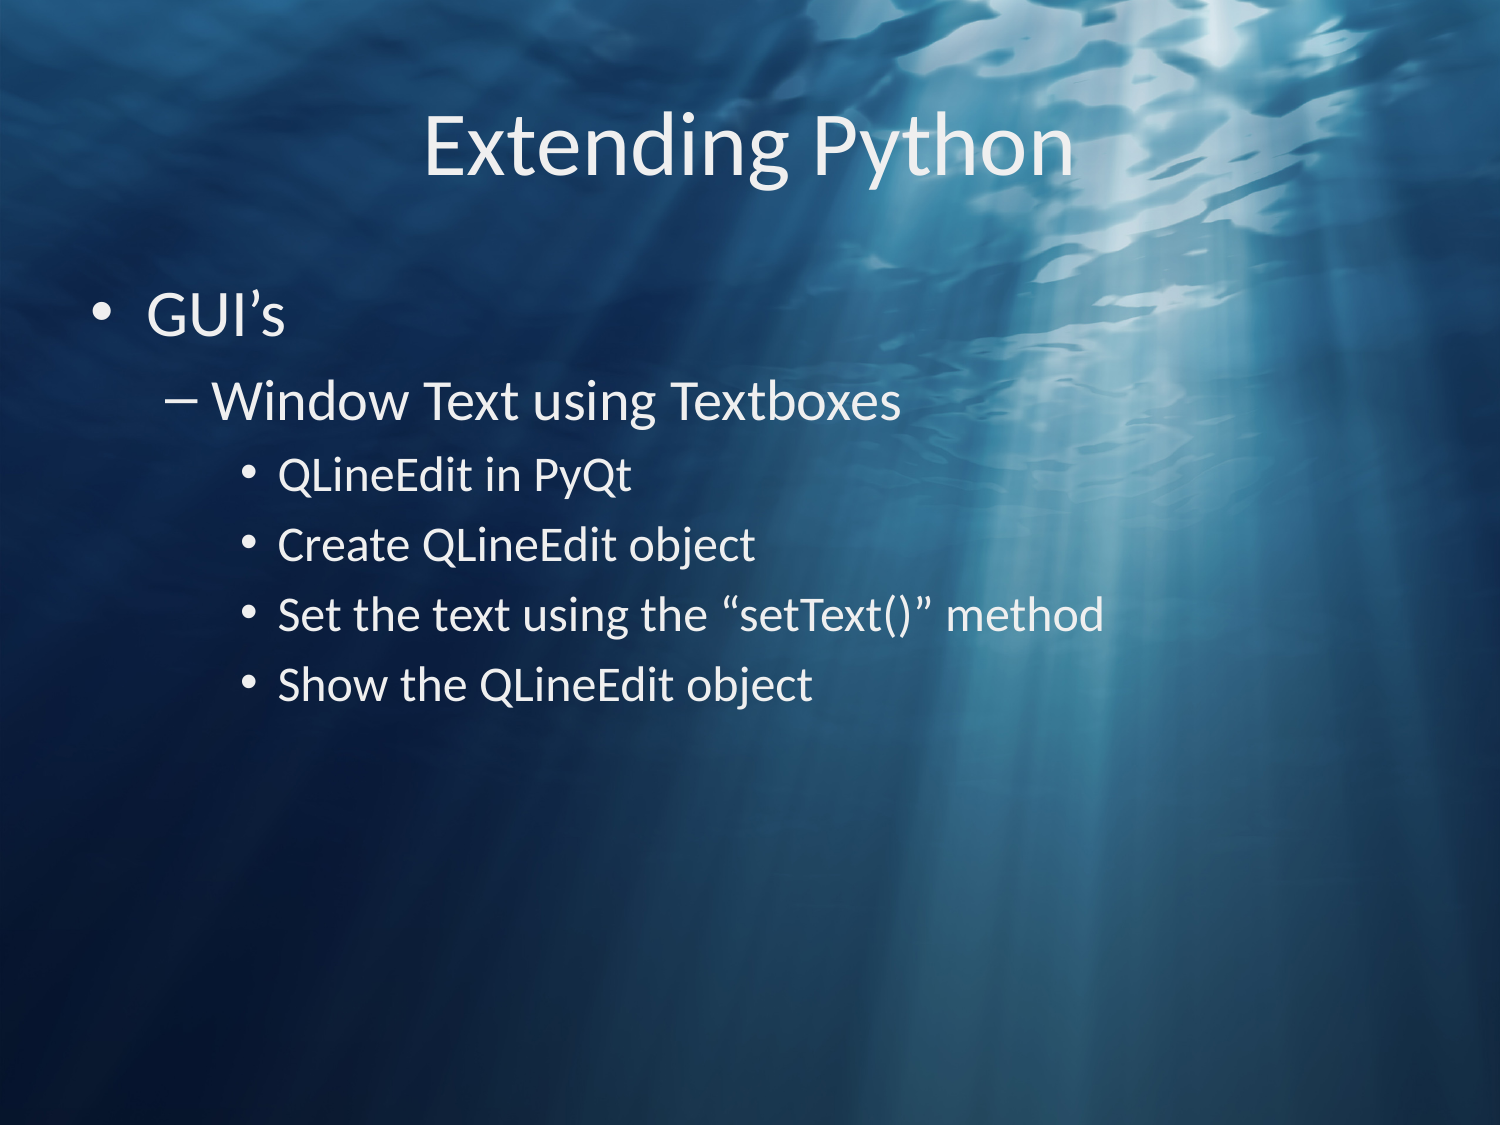

# Extending Python
GUI’s
Window Text using Textboxes
QLineEdit in PyQt
Create QLineEdit object
Set the text using the “setText()” method
Show the QLineEdit object